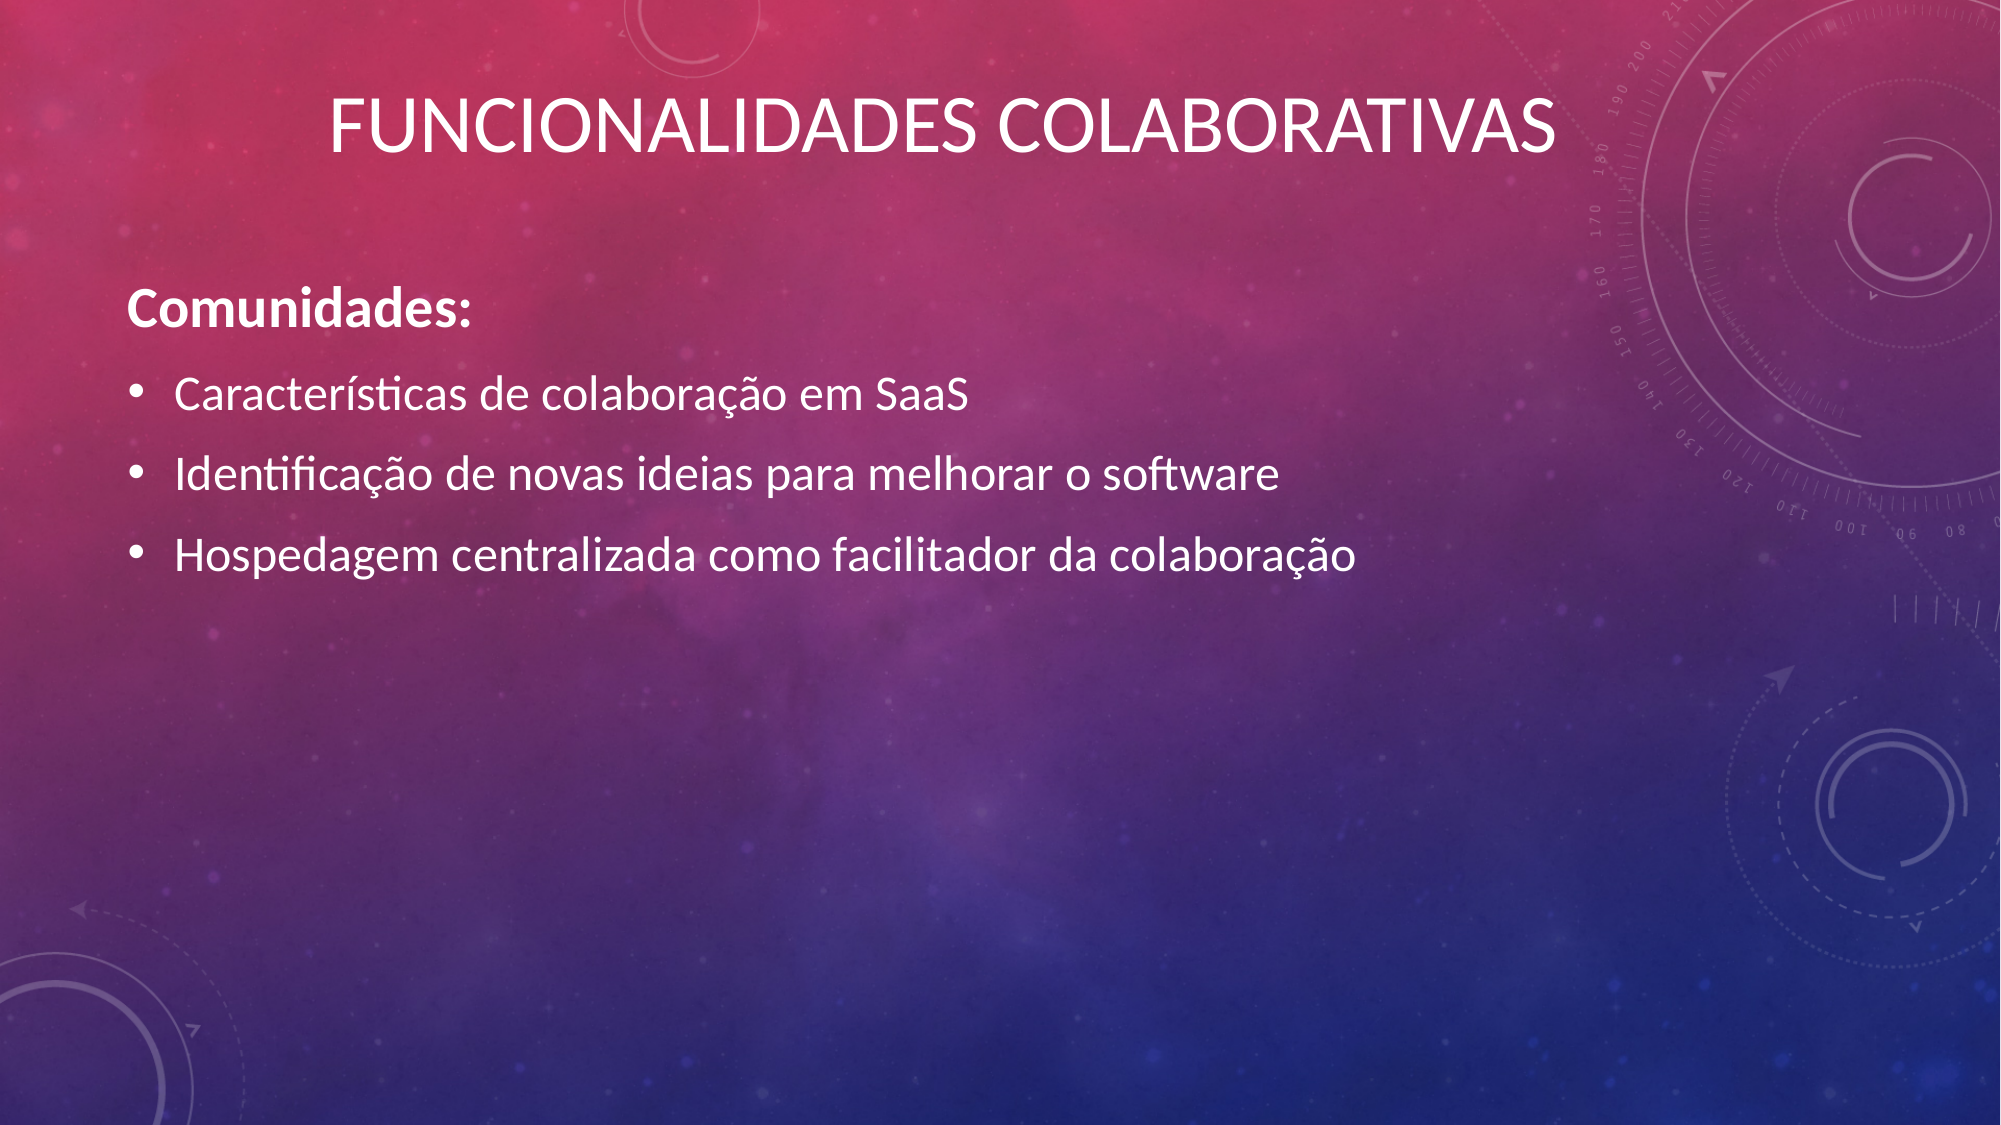

# Funcionalidades Colaborativas
Comunidades:
Características de colaboração em SaaS
Identificação de novas ideias para melhorar o software
Hospedagem centralizada como facilitador da colaboração